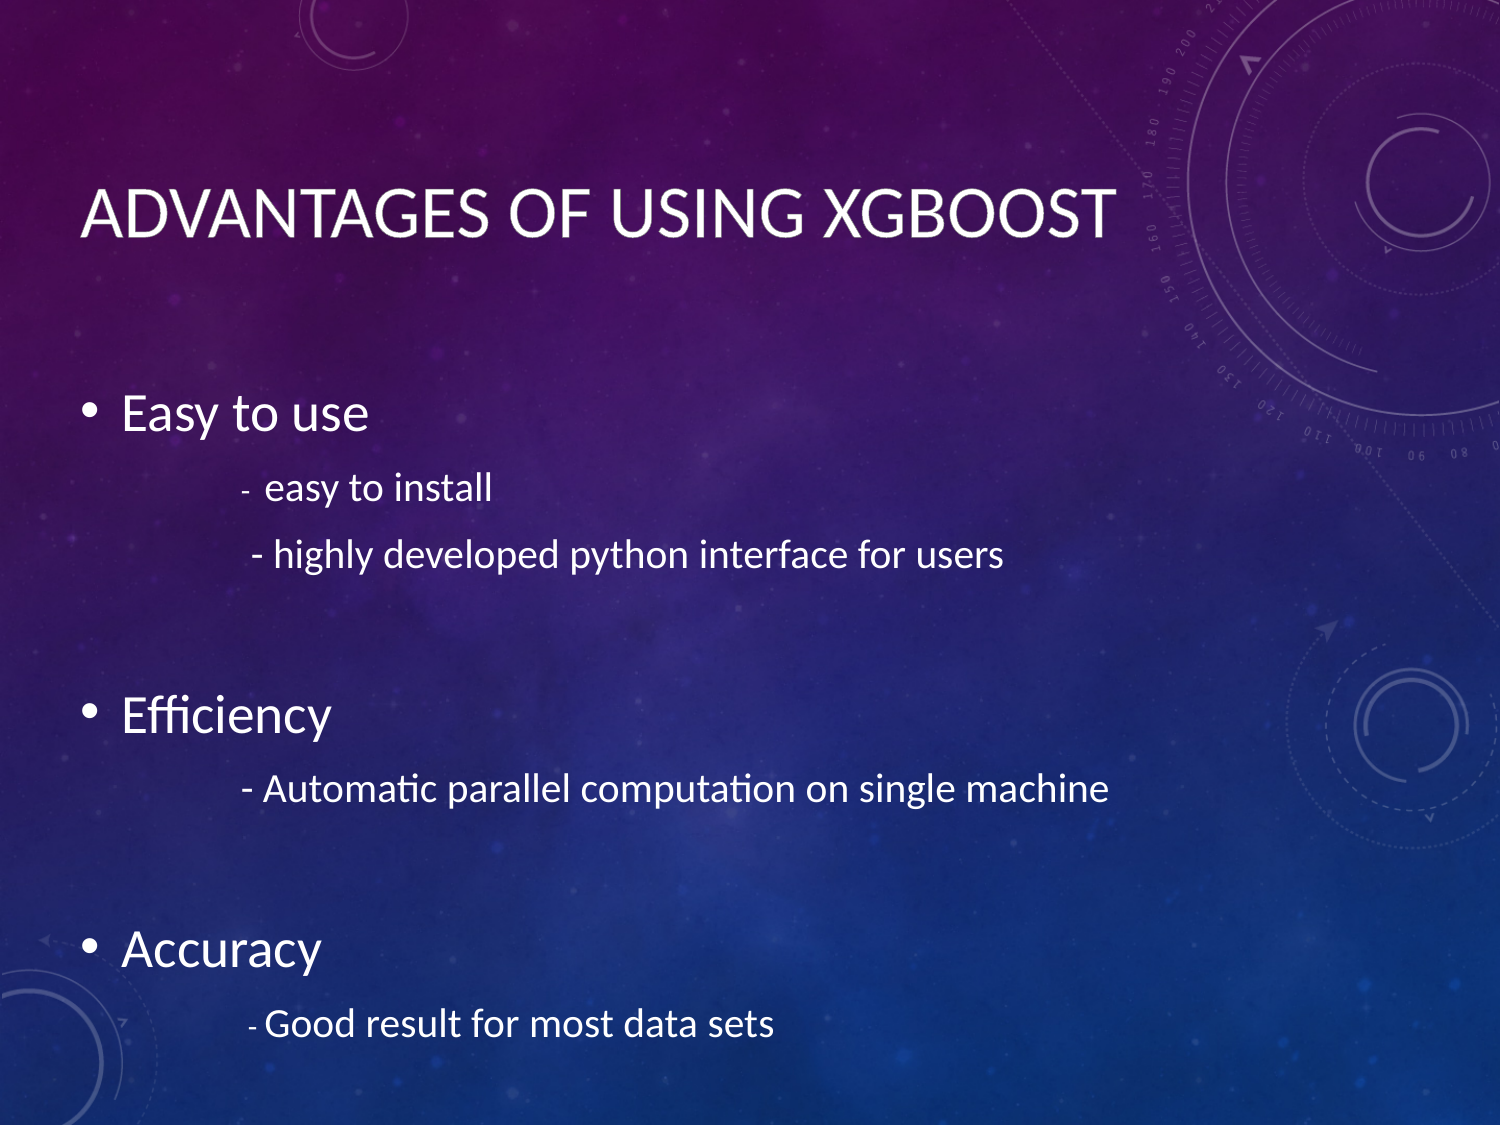

# ADVANTAGES OF USING XGBOOST

Easy to use
                       -  easy to install
                  - highly developed python interface for users

Efficiency
                       - Automatic parallel computation on single machine

Accuracy
                        - Good result for most data sets